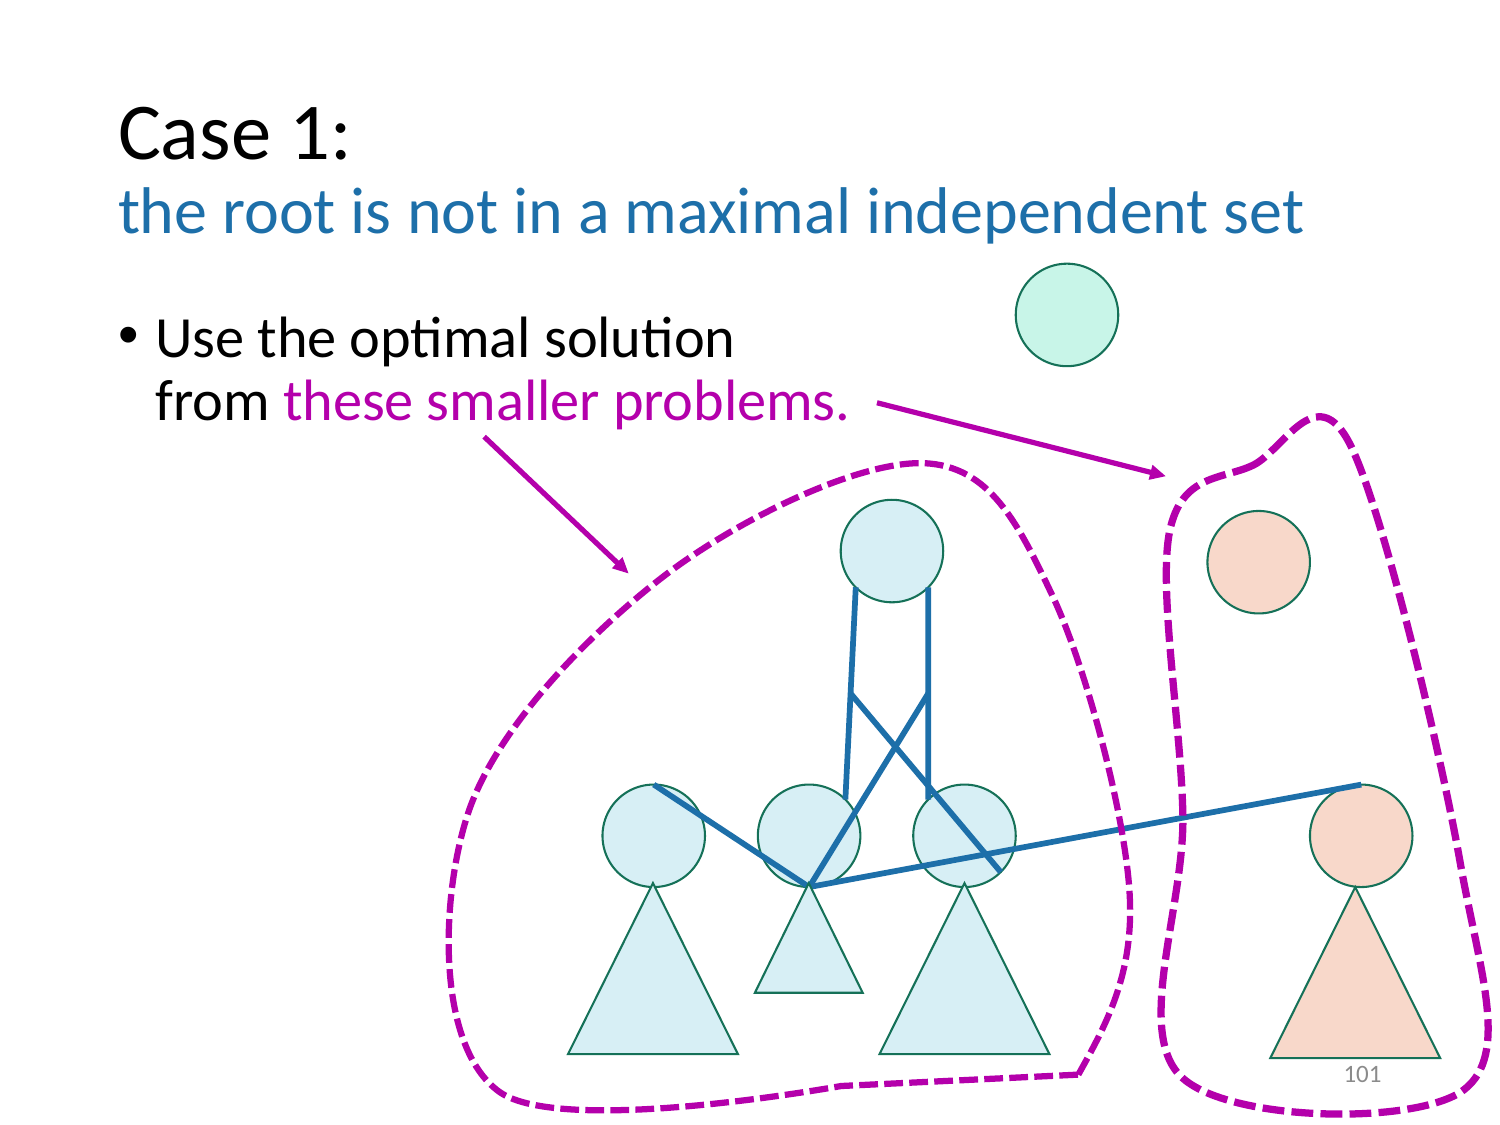

# Case 1: the root is not in a maximal independent set

Use the optimal solution from these smaller problems.

101